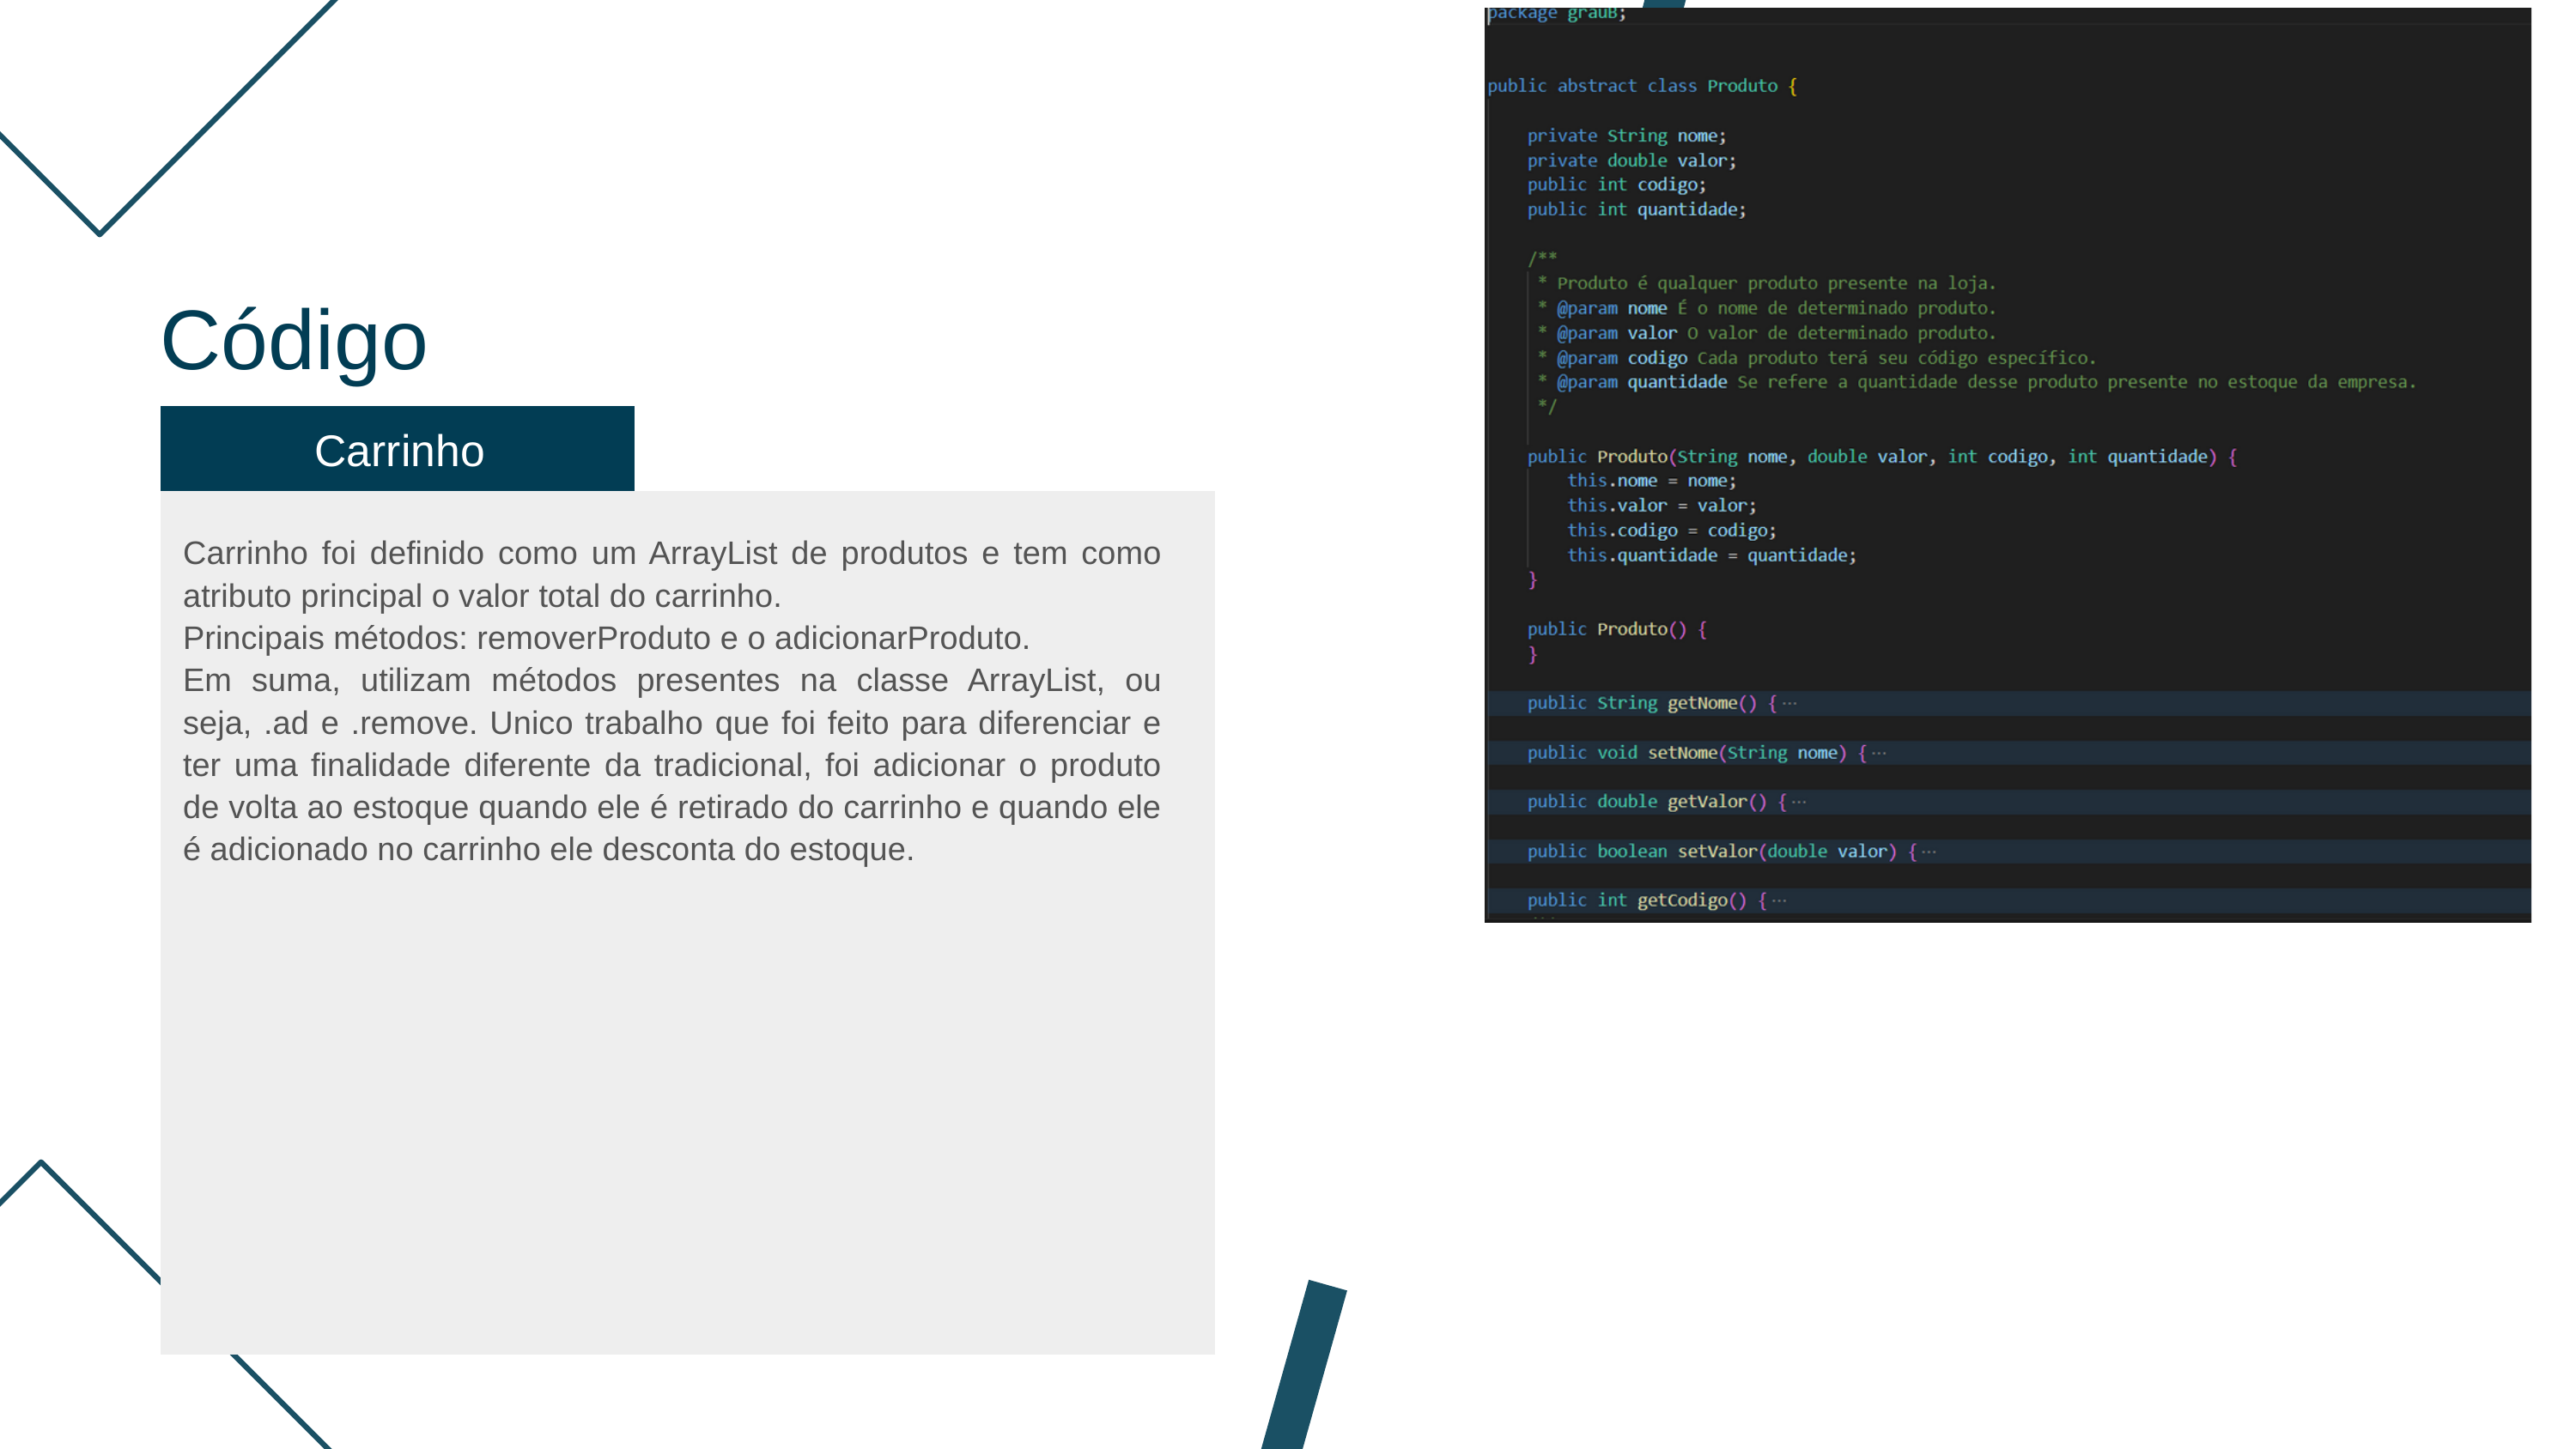

Código

Carrinho

Carrinho foi definido como um ArrayList de produtos e tem como atributo principal o valor total do carrinho.
Principais métodos: removerProduto e o adicionarProduto.
Em suma, utilizam métodos presentes na classe ArrayList, ou seja, .ad e .remove. Unico trabalho que foi feito para diferenciar e ter uma finalidade diferente da tradicional, foi adicionar o produto de volta ao estoque quando ele é retirado do carrinho e quando ele é adicionado no carrinho ele desconta do estoque.